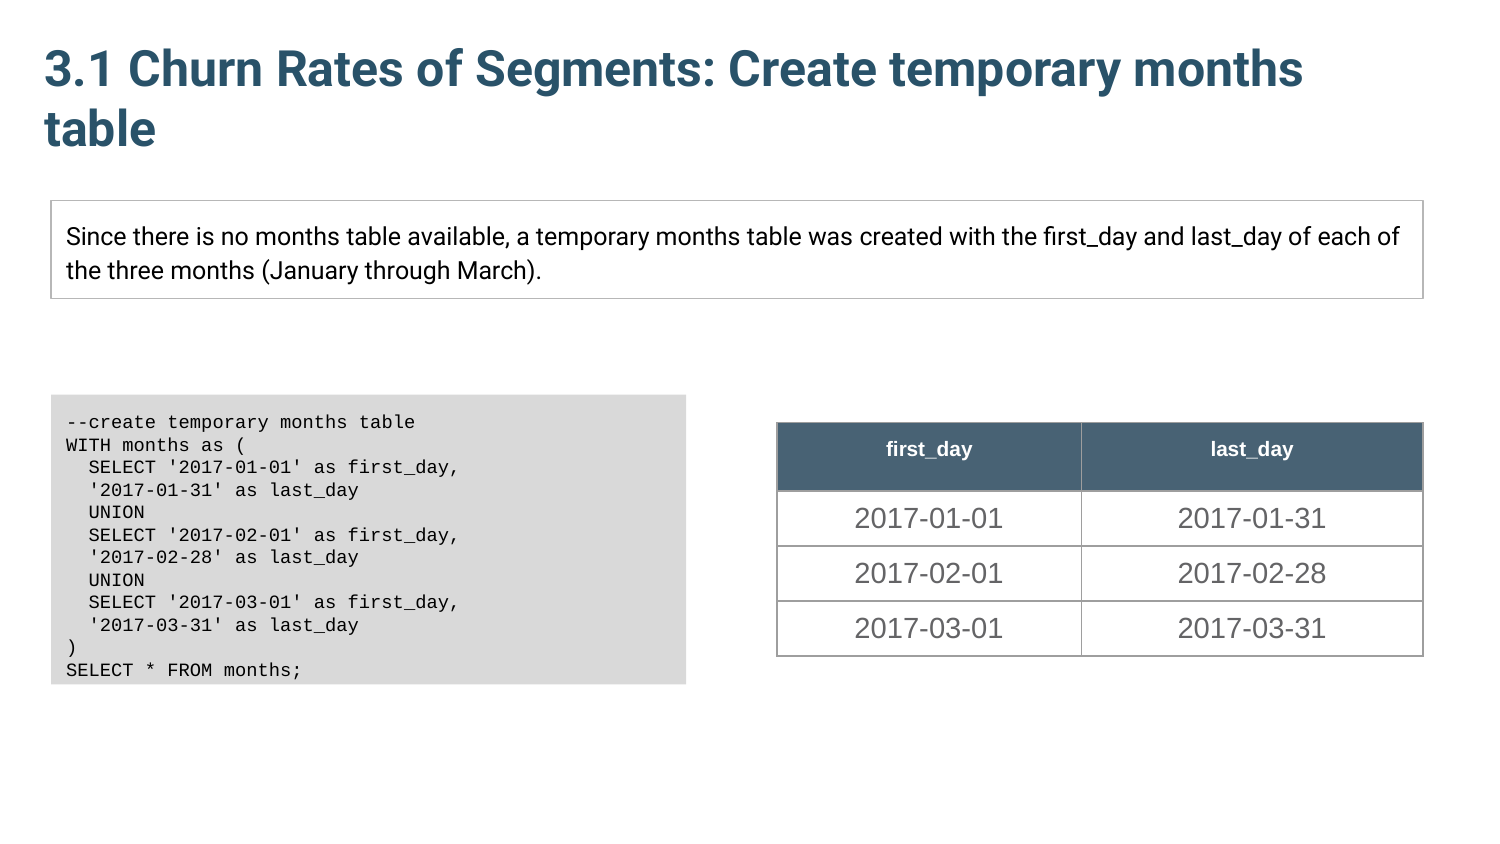

3.1 Churn Rates of Segments: Create temporary months table
Since there is no months table available, a temporary months table was created with the first_day and last_day of each of the three months (January through March).

--create temporary months table
WITH months as (
  SELECT '2017-01-01' as first_day,
  '2017-01-31' as last_day
  UNION
  SELECT '2017-02-01' as first_day,
  '2017-02-28' as last_day
  UNION
  SELECT '2017-03-01' as first_day,
  '2017-03-31' as last_day
)
SELECT * FROM months;
| first\_day | last\_day |
| --- | --- |
| 2017-01-01 | 2017-01-31 |
| 2017-02-01 | 2017-02-28 |
| 2017-03-01 | 2017-03-31 |